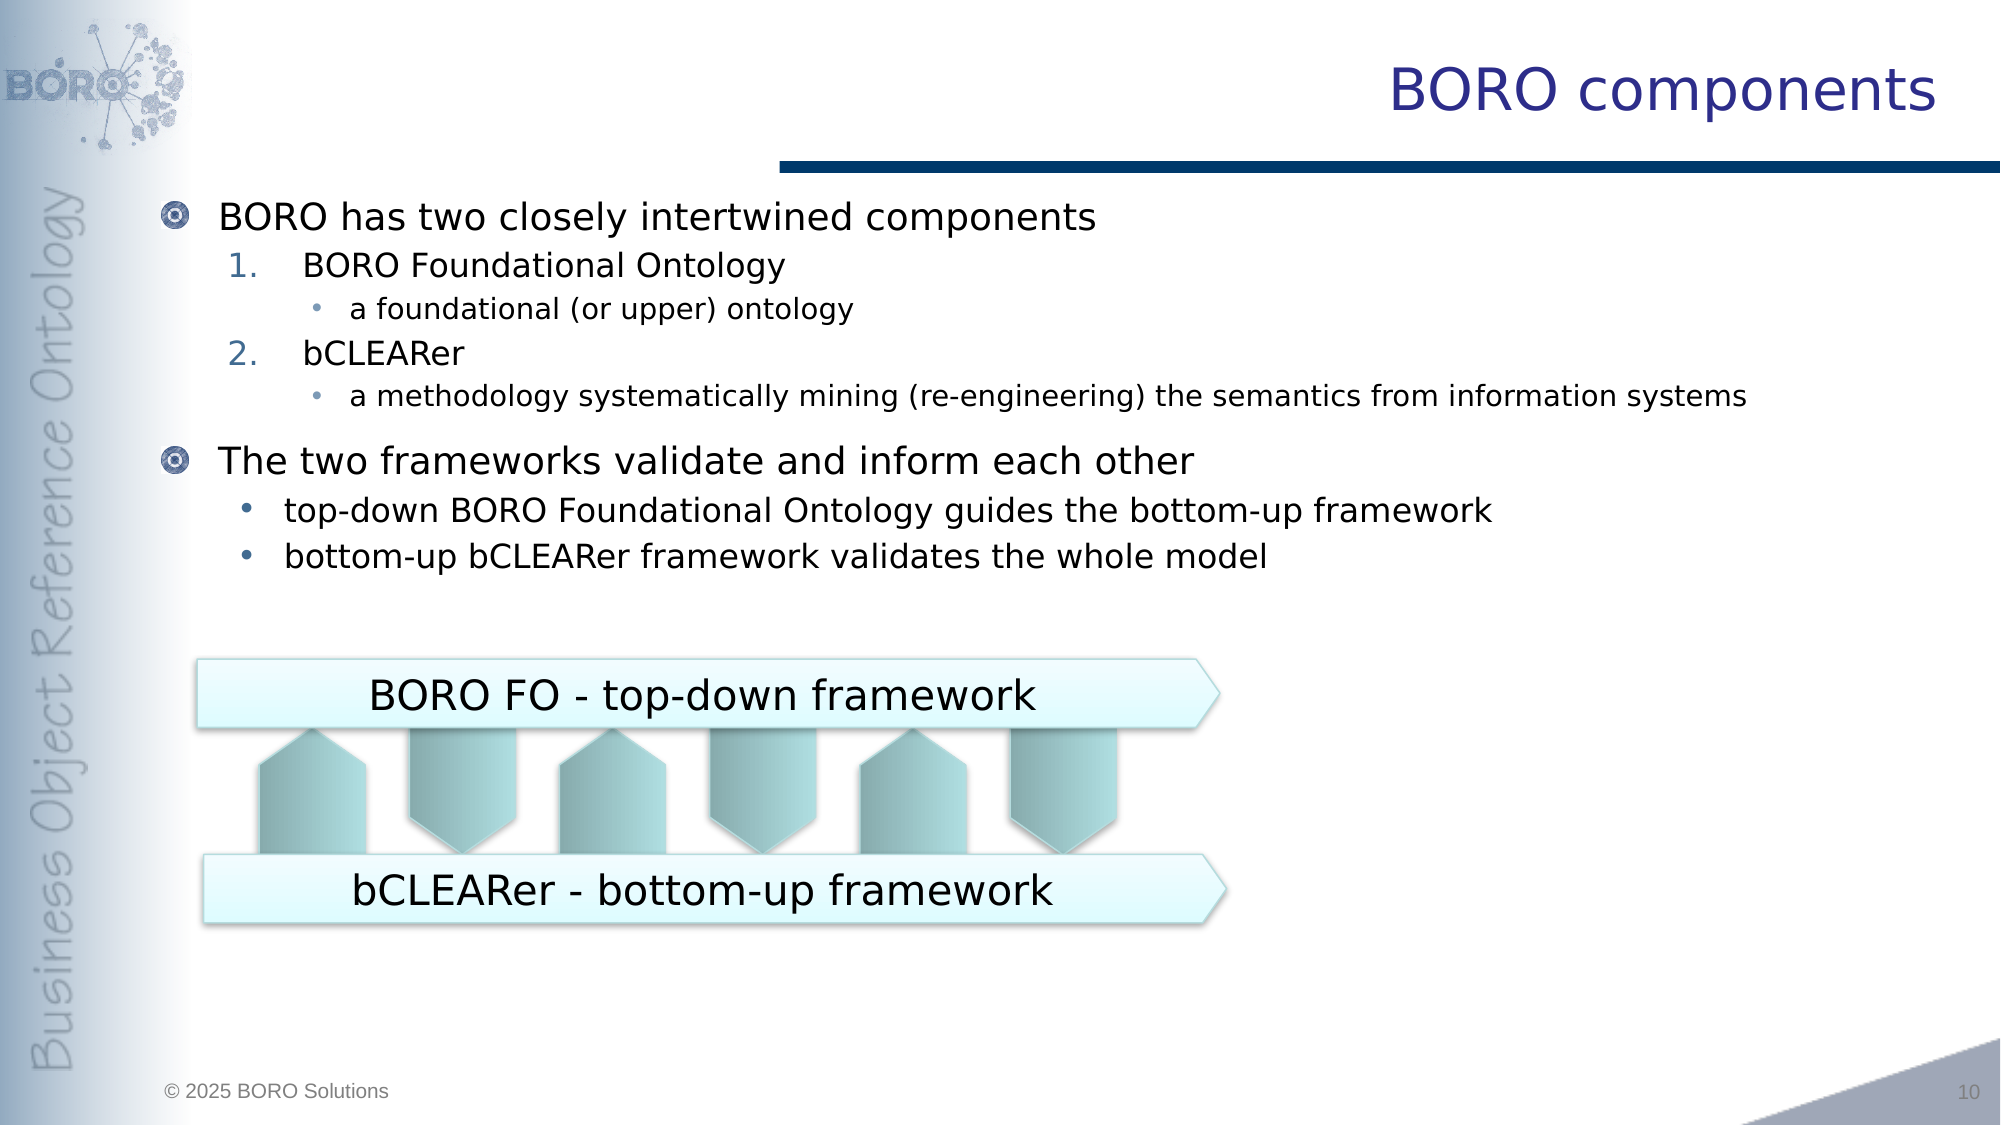

# BORO components
BORO has two closely intertwined components
BORO Foundational Ontology
a foundational (or upper) ontology
bCLEARer
a methodology systematically mining (re-engineering) the semantics from information systems
The two frameworks validate and inform each other
top-down BORO Foundational Ontology guides the bottom-up framework
bottom-up bCLEARer framework validates the whole model
BORO FO - top-down framework

bCLEARer - bottom-up framework
10